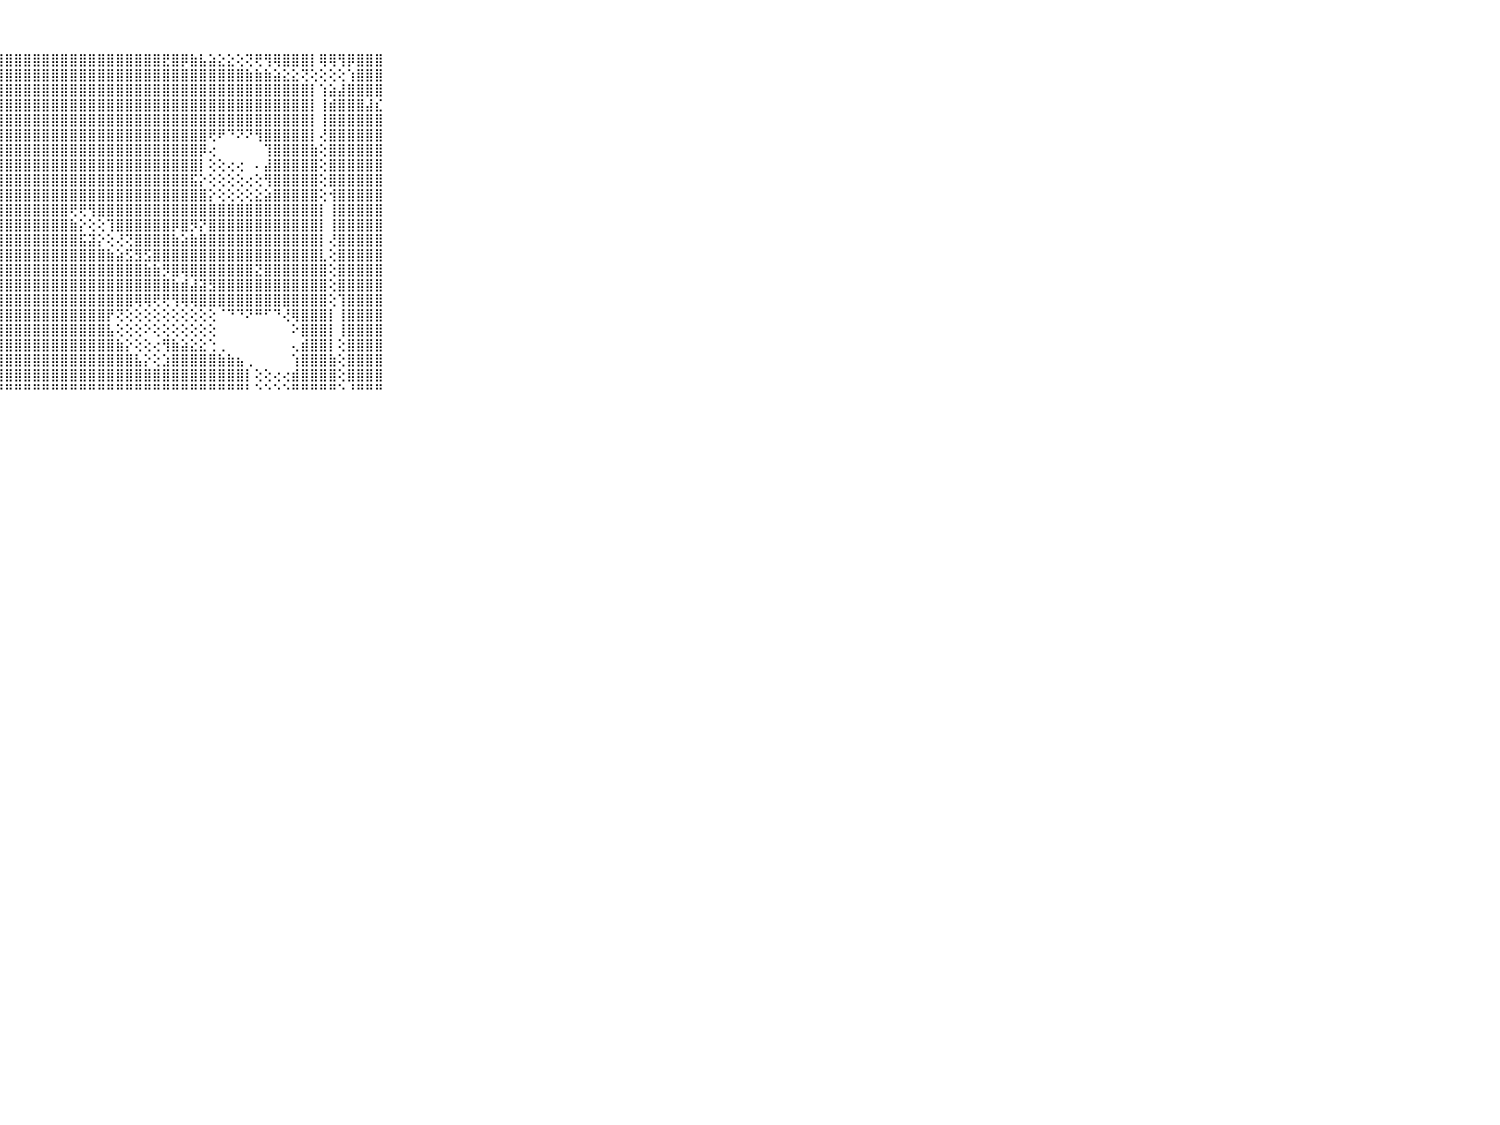

⠀⠀⠀⠀⠀⠀⠀⠀⠀⠀⠀⣿⣿⣿⣿⣿⣿⣿⣿⣿⣿⣿⣿⣿⣿⣿⣿⣿⣿⣿⣿⣿⣿⣿⣿⣿⣿⣿⣿⣿⣿⣿⣿⣿⣿⣟⣿⡿⣷⣧⣵⣕⣕⢕⢝⢟⢻⢿⣿⣿⣿⡇⢿⢿⢻⡿⣿⣿⣿⠀⠀⠀⠀⠀⠀⠀⠀⠀⠀⠀⠀
⠀⠀⠀⠀⠀⠀⠀⠀⠀⠀⠀⣿⣿⣿⣿⣿⣿⣿⣿⣿⣿⣿⣿⣿⣿⣿⣿⣿⣿⣿⣿⣿⣿⣿⣿⣿⣿⣿⣿⣿⣿⣿⣿⣿⣿⣿⣿⣿⣿⣿⣿⣿⣿⣿⣷⣷⣷⣵⣕⣕⢝⢕⢕⢕⢕⢱⣿⣿⣿⠀⠀⠀⠀⠀⠀⠀⠀⠀⠀⠀⠀
⠀⠀⠀⠀⠀⠀⠀⠀⠀⠀⠀⣿⣿⣿⣿⣿⣿⣿⣿⣿⣿⣿⣿⣿⣿⣿⣿⣿⣿⣿⣿⣿⣿⣿⣿⣿⣿⣿⣿⣿⣿⣿⣿⣿⣿⣿⣿⣿⣿⣿⣿⣿⣿⣿⣿⣿⣿⣿⣿⣿⣿⡇⢱⣵⣼⣿⣿⣿⣿⠀⠀⠀⠀⠀⠀⠀⠀⠀⠀⠀⠀
⠀⠀⠀⠀⠀⠀⠀⠀⠀⠀⠀⣿⣿⣿⣿⣿⣿⣿⣿⣿⣿⣿⣿⣿⣿⣿⣿⣿⣿⣿⣿⣿⣿⣿⣿⣿⣿⣿⣿⣿⣿⣿⣿⣿⣿⣿⣿⣿⣿⣿⣿⣿⣿⣿⣿⣿⣿⣿⣿⣿⣿⡇⢸⣾⣿⣿⣿⣼⣎⠀⠀⠀⠀⠀⠀⠀⠀⠀⠀⠀⠀
⠀⠀⠀⠀⠀⠀⠀⠀⠀⠀⠀⣿⣿⣿⣿⣿⣿⣿⣿⣿⣿⣿⣿⣿⣿⣿⣿⣿⣿⣿⣿⣿⣿⣿⣿⣿⣿⣿⣿⣿⣿⣿⣿⣿⣿⣿⣿⣿⣿⣿⣿⣿⣿⣿⣿⣿⣿⣿⣿⣿⣿⡇⢸⣿⣿⣿⣿⣿⣿⠀⠀⠀⠀⠀⠀⠀⠀⠀⠀⠀⠀
⠀⠀⠀⠀⠀⠀⠀⠀⠀⠀⠀⣿⣿⣿⣿⣿⣿⣿⣿⣿⣿⣿⣿⣿⣿⣿⣿⣿⣿⣿⣿⣿⣿⣿⣿⣿⣿⣿⣿⣿⣿⣿⣿⣿⣿⣿⣿⣿⣿⣿⢟⠟⠙⠝⠝⢻⣿⣿⣿⣿⣿⡇⢜⣿⣿⣿⣿⣿⣿⠀⠀⠀⠀⠀⠀⠀⠀⠀⠀⠀⠀
⠀⠀⠀⠀⠀⠀⠀⠀⠀⠀⠀⣿⣿⣿⣿⣿⣿⣿⣿⣿⣿⣿⣿⣿⣿⣿⣿⣿⣿⣿⣿⣿⣿⣿⣿⣿⣿⣿⣿⣿⣿⣿⣿⣿⣿⣿⣿⣿⣿⡿⢔⠀⠀⠀⠀⠀⢹⣿⣿⣿⣿⣷⢕⣿⣿⣿⣿⣿⣿⠀⠀⠀⠀⠀⠀⠀⠀⠀⠀⠀⠀
⠀⠀⠀⠀⠀⠀⠀⠀⠀⠀⠀⣿⣿⣿⣿⣿⣿⣿⣿⣿⣿⣿⣿⣿⣿⣿⣿⣿⣿⣿⣿⣿⣿⣿⣿⣿⣿⣿⣿⣿⣿⣿⣿⣿⣿⣿⣿⣿⣿⡇⢕⢕⢔⢔⠀⠄⣼⣿⣿⣿⣿⣿⢕⣿⣿⣿⣿⣿⣿⠀⠀⠀⠀⠀⠀⠀⠀⠀⠀⠀⠀
⠀⠀⠀⠀⠀⠀⠀⠀⠀⠀⠀⣿⣿⣿⣿⣿⣿⣿⣿⣿⣿⣿⣿⣿⣿⣿⣿⣿⣿⣿⣿⣿⣿⣿⣿⣿⣿⣿⣿⣿⣿⣿⣿⣿⣿⣿⣿⣿⣯⡕⢕⢕⢕⢕⢔⢕⢻⣿⣿⣿⣿⣿⢕⣿⣿⣿⣿⣿⣿⠀⠀⠀⠀⠀⠀⠀⠀⠀⠀⠀⠀
⠀⠀⠀⠀⠀⠀⠀⠀⠀⠀⠀⣿⣿⣿⣿⣿⣿⣿⣿⣿⣿⣿⣿⣿⣿⣿⣿⣿⣿⣿⣿⣿⣿⣿⣿⣿⣿⣿⣿⣿⣿⣿⣿⣿⣿⣿⣿⣿⣿⣿⡕⢕⢕⢕⢕⣕⣵⣿⣿⣿⣿⣿⢕⢺⣿⣿⣿⣿⣿⠀⠀⠀⠀⠀⠀⠀⠀⠀⠀⠀⠀
⠀⠀⠀⠀⠀⠀⠀⠀⠀⠀⠀⣿⣿⣿⣿⣿⣿⣿⣿⣿⣿⣿⣿⣿⣿⣿⣿⣿⣿⣿⣿⣿⣿⣿⣿⢟⢟⢻⣿⣿⣿⣿⣿⣿⣿⣿⣿⣿⣿⣿⣿⣿⣿⣿⣿⣿⣿⣿⣿⣿⣿⣿⡇⢸⣿⣿⣿⣿⣿⠀⠀⠀⠀⠀⠀⠀⠀⠀⠀⠀⠀
⠀⠀⠀⠀⠀⠀⠀⠀⠀⠀⠀⣿⣿⣿⣿⣿⣿⣿⣿⣿⣿⣿⣿⣿⣿⣿⣿⣿⣿⣿⣿⣿⣿⣿⣿⣷⡕⢕⢕⢹⣿⣿⣿⣿⣿⣿⡿⣿⡻⡝⣿⣿⣿⣿⣿⣿⣿⣿⣿⣿⣿⣿⡇⢸⣿⣿⣿⣿⣿⠀⠀⠀⠀⠀⠀⠀⠀⠀⠀⠀⠀
⠀⠀⠀⠀⠀⠀⠀⠀⠀⠀⠀⣿⣿⣿⣿⣿⣿⣿⣿⣿⣿⣿⣿⣿⣿⣿⣿⣿⣿⣿⣿⣿⣿⣿⣿⣿⣯⣽⡕⢕⢜⢝⣿⣿⣿⣿⣷⣵⣷⣿⣿⣿⣿⣿⣿⣿⣿⣿⣿⣿⣿⣿⡇⢜⣿⣿⣿⣿⣿⠀⠀⠀⠀⠀⠀⠀⠀⠀⠀⠀⠀
⠀⠀⠀⠀⠀⠀⠀⠀⠀⠀⠀⣿⣿⣿⣿⣿⣿⣿⣿⣿⣿⣿⣿⣿⣿⣿⣿⣿⣿⣿⣿⣿⣿⣿⣿⣿⣿⣿⣿⣷⣵⣫⣻⣫⣿⣿⣿⣿⣿⣿⣿⣿⣿⣿⣿⣿⣿⣿⣿⣿⣿⣿⣇⢕⣿⣿⣿⣿⣿⠀⠀⠀⠀⠀⠀⠀⠀⠀⠀⠀⠀
⠀⠀⠀⠀⠀⠀⠀⠀⠀⠀⠀⣿⣿⣿⣿⣿⣿⣿⣿⣿⣿⣿⣿⣿⣿⣿⣿⣿⣿⣿⣿⣿⣿⣿⣿⣿⣿⣿⣿⣿⣿⣿⣿⣷⣷⡻⣿⢿⣿⣿⣿⣿⣿⣿⣿⣝⣿⣿⣿⣿⣿⣿⣿⢕⣿⣿⣿⣿⣿⠀⠀⠀⠀⠀⠀⠀⠀⠀⠀⠀⠀
⠀⠀⠀⠀⠀⠀⠀⠀⠀⠀⠀⣿⣿⣿⣿⣿⣿⣿⣿⣿⣿⣿⣿⣿⣿⣿⣿⣿⣿⣿⣿⣿⣿⣿⣿⣿⣿⣿⣿⣿⣿⣿⣿⣿⣿⣿⣷⣾⣼⣽⣻⣿⣿⣿⣿⣿⣿⣿⣿⣿⣿⣿⣿⢕⣿⣿⣿⣿⣿⠀⠀⠀⠀⠀⠀⠀⠀⠀⠀⠀⠀
⠀⠀⠀⠀⠀⠀⠀⠀⠀⠀⠀⣿⣿⣿⣿⣿⣿⣿⣿⣿⣿⣿⣿⣿⣿⣿⣿⣿⣿⣿⣿⣿⣿⣿⣿⣿⣿⣿⣿⣿⣿⣿⢿⢿⢟⢟⢻⢿⢿⣿⣿⣿⣿⣿⣿⣿⣿⣿⣿⣿⣿⣿⣿⢕⢹⣿⣿⣿⣿⠀⠀⠀⠀⠀⠀⠀⠀⠀⠀⠀⠀
⠀⠀⠀⠀⠀⠀⠀⠀⠀⠀⠀⣿⣿⣿⣿⣿⣿⣿⣿⣿⣿⣿⣿⣿⣿⣿⣿⣿⣿⣿⣿⣿⣿⣿⣿⣿⣿⣿⣿⡟⢝⢕⢕⢕⢕⢕⢕⢕⢕⢕⢕⠈⠙⠙⠝⠛⠋⠙⢜⢿⣿⣿⣿⡇⢸⣿⣿⣿⣿⠀⠀⠀⠀⠀⠀⠀⠀⠀⠀⠀⠀
⠀⠀⠀⠀⠀⠀⠀⠀⠀⠀⠀⣿⣿⣿⣿⣿⣿⣿⣿⣿⣿⣿⣿⣿⣿⣿⣿⣿⣿⣿⣿⣿⣿⣿⣿⣿⣿⣿⣿⣧⢕⢕⢕⠕⢕⢕⢕⢕⢕⢕⢕⠀⠀⠀⠀⠀⠀⠀⠀⠕⣿⣿⣿⡇⢸⣿⣿⣿⣿⠀⠀⠀⠀⠀⠀⠀⠀⠀⠀⠀⠀
⠀⠀⠀⠀⠀⠀⠀⠀⠀⠀⠀⣿⣿⣿⣿⣿⣿⣿⣿⣿⣿⣿⣿⣿⣿⣿⣿⣿⣿⣿⣿⣿⣿⣿⣿⣿⣿⣿⣿⣿⣷⡕⢕⢕⢔⢻⣷⣵⣕⣕⢑⢀⠀⠀⠀⠀⠀⠀⠀⢄⣾⣿⣿⡇⢕⣿⣿⣿⣿⠀⠀⠀⠀⠀⠀⠀⠀⠀⠀⠀⠀
⠀⠀⠀⠀⠀⠀⠀⠀⠀⠀⠀⣿⣿⣿⣿⣿⣿⣿⣿⣿⣿⣿⣿⣿⣿⣿⣿⣿⣿⣿⣿⣿⣿⣿⣿⣿⣿⣿⣿⣿⣿⣿⣧⡕⢕⣱⣿⣿⣿⣿⣿⣷⣷⣦⢀⠀⠀⠀⠀⢱⣿⣿⣿⣷⢕⣿⣿⣿⣿⠀⠀⠀⠀⠀⠀⠀⠀⠀⠀⠀⠀
⠀⠀⠀⠀⠀⠀⠀⠀⠀⠀⠀⣿⣿⣿⣿⣿⣿⣿⣿⣿⣿⣿⣿⣿⣿⣿⣿⣿⣿⣿⣿⣿⣿⣿⣿⣿⣿⣿⣿⣿⣿⣿⣿⣿⣿⣿⣿⣿⣿⣿⣿⣿⣿⣿⡇⢕⢕⢔⢔⣾⣿⣿⣿⣿⢕⣿⣿⣿⣿⠀⠀⠀⠀⠀⠀⠀⠀⠀⠀⠀⠀
⠀⠀⠀⠀⠀⠀⠀⠀⠀⠀⠀⠛⠛⠛⠛⠛⠛⠛⠛⠛⠛⠛⠛⠛⠛⠛⠛⠛⠛⠛⠛⠛⠛⠛⠛⠛⠛⠛⠛⠛⠛⠛⠛⠛⠛⠛⠛⠛⠛⠛⠛⠛⠛⠛⠃⠑⠑⠑⠑⠛⠛⠛⠛⠛⠑⠘⠛⠛⠛⠀⠀⠀⠀⠀⠀⠀⠀⠀⠀⠀⠀